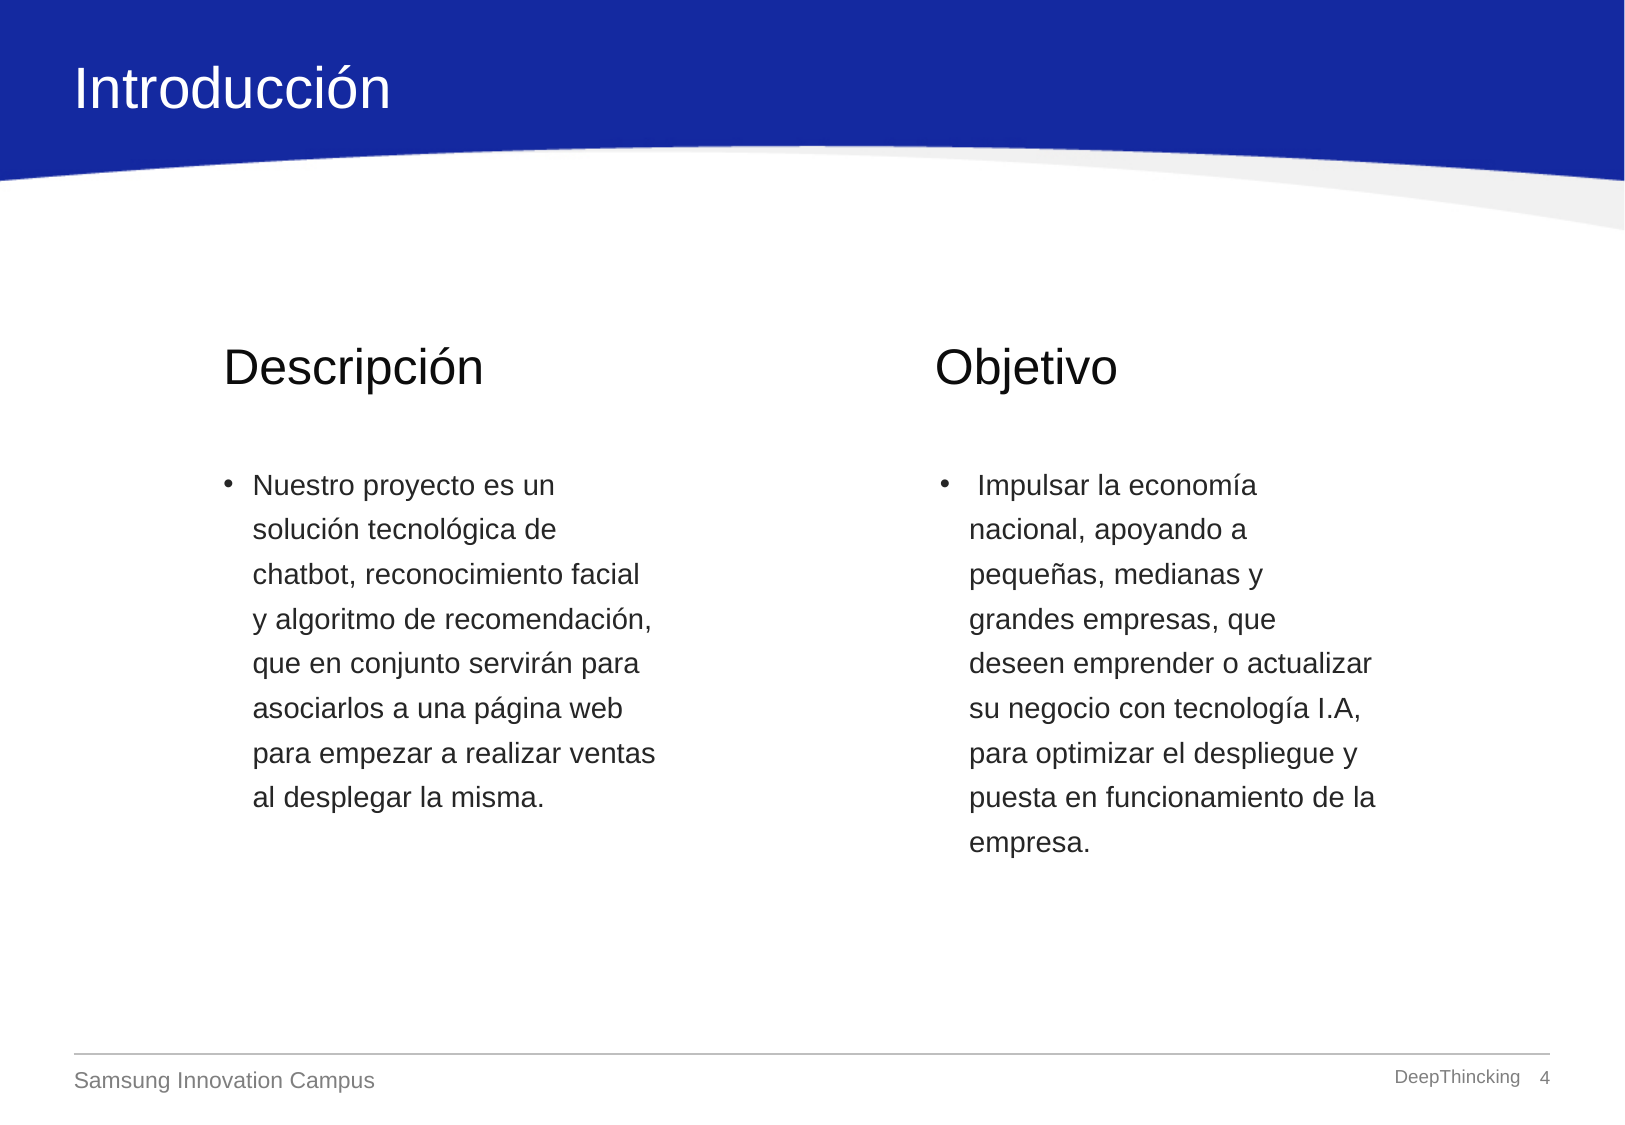

Introducción
# Descripción			        Objetivo
Nuestro proyecto es un solución tecnológica de chatbot, reconocimiento facial y algoritmo de recomendación, que en conjunto servirán para asociarlos a una página web para empezar a realizar ventas al desplegar la misma.
 Impulsar la economía nacional, apoyando a pequeñas, medianas y grandes empresas, que deseen emprender o actualizar su negocio con tecnología I.A, para optimizar el despliegue y puesta en funcionamiento de la empresa.
DeepThincking